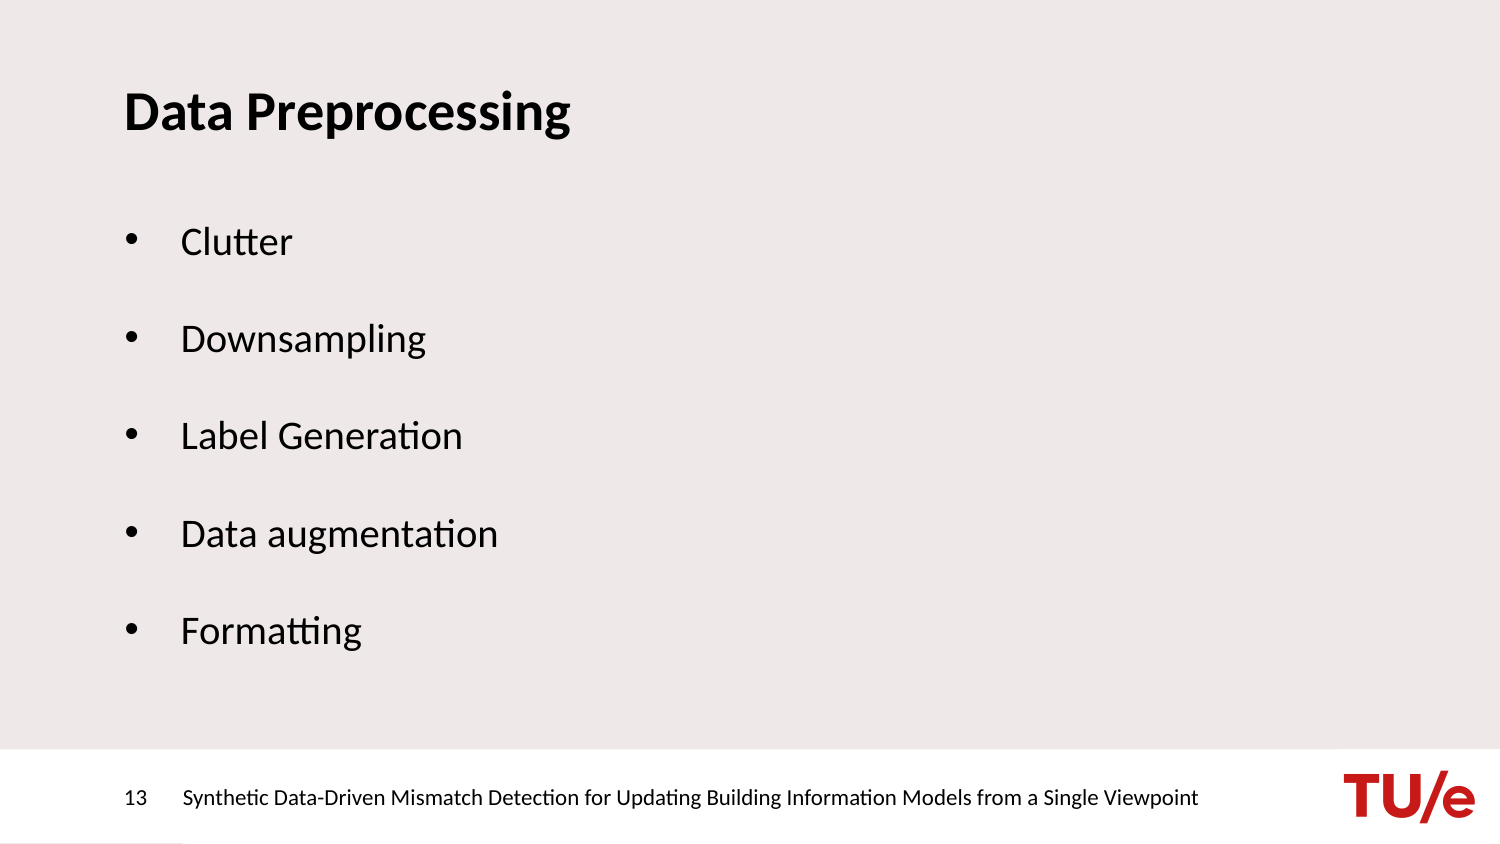

# Data Preprocessing
Clutter
Downsampling
Label Generation
Data augmentation
Formatting

13
Synthetic Data-Driven Mismatch Detection for Updating Building Information Models from a Single Viewpoint